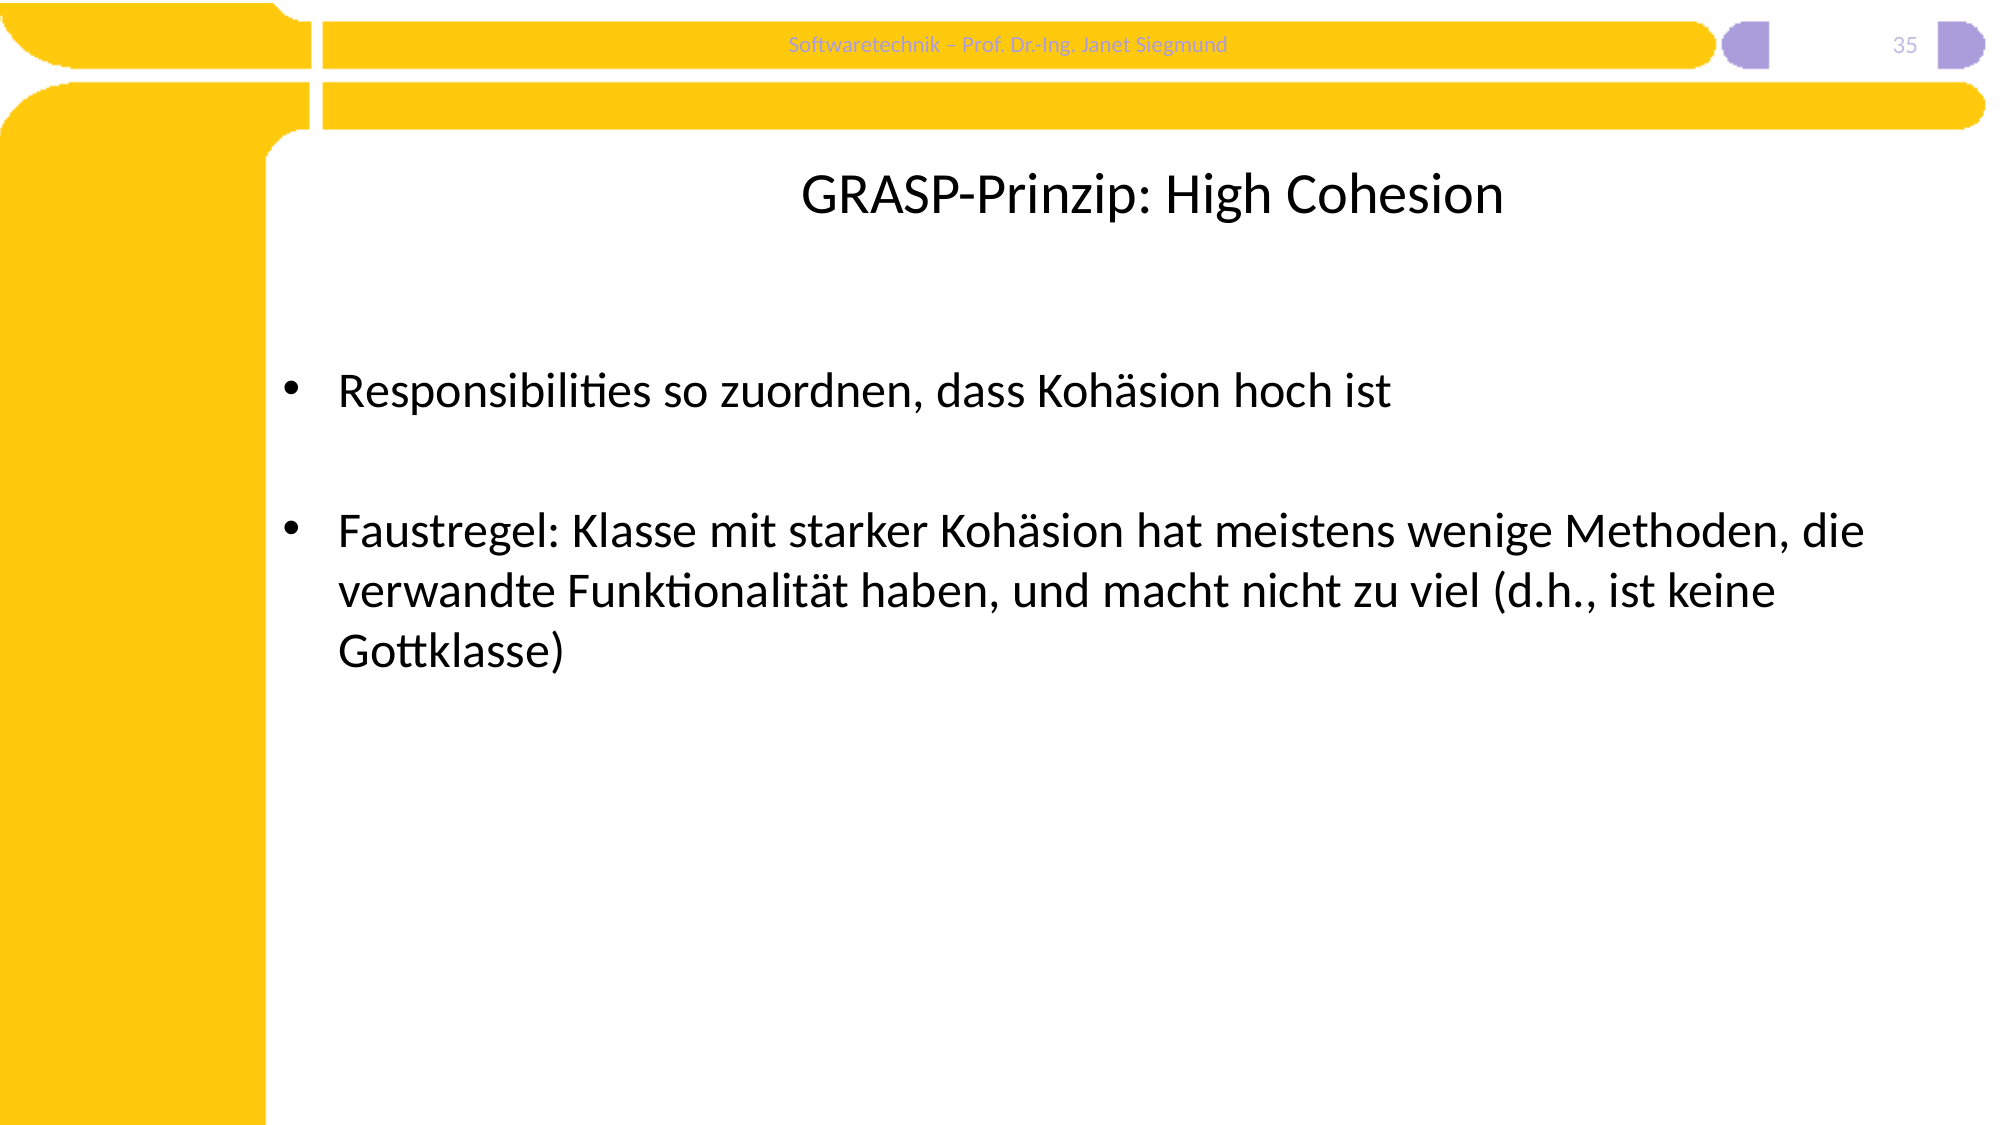

35
# GRASP-Prinzip: High Cohesion
Responsibilities so zuordnen, dass Kohäsion hoch ist

Faustregel: Klasse mit starker Kohäsion hat meistens wenige Methoden, die verwandte Funktionalität haben, und macht nicht zu viel (d.h., ist keine Gottklasse)